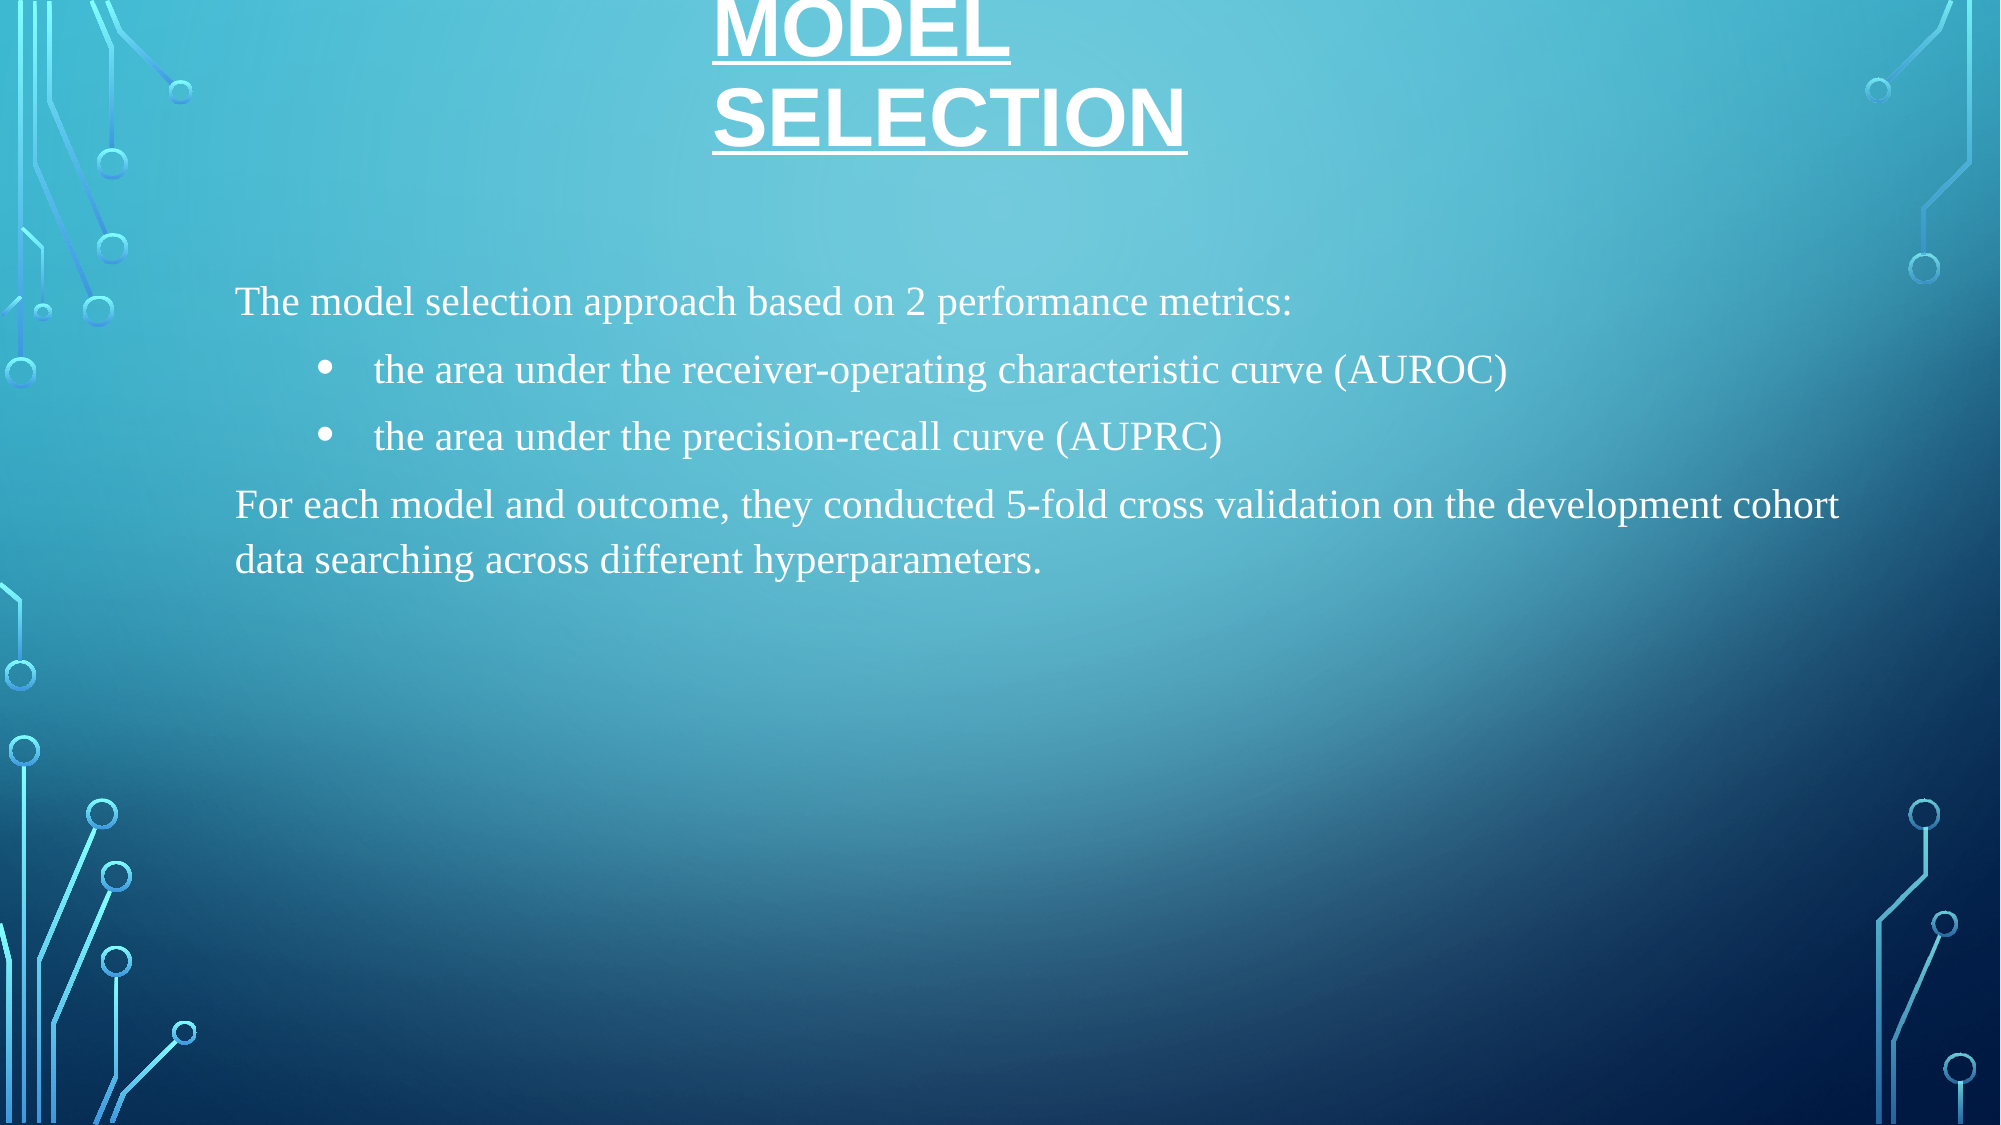

Model selection
The model selection approach based on 2 performance metrics:
the area under the receiver-operating characteristic curve (AUROC)
the area under the precision-recall curve (AUPRC)
For each model and outcome, they conducted 5-fold cross validation on the development cohort data searching across different hyperparameters.